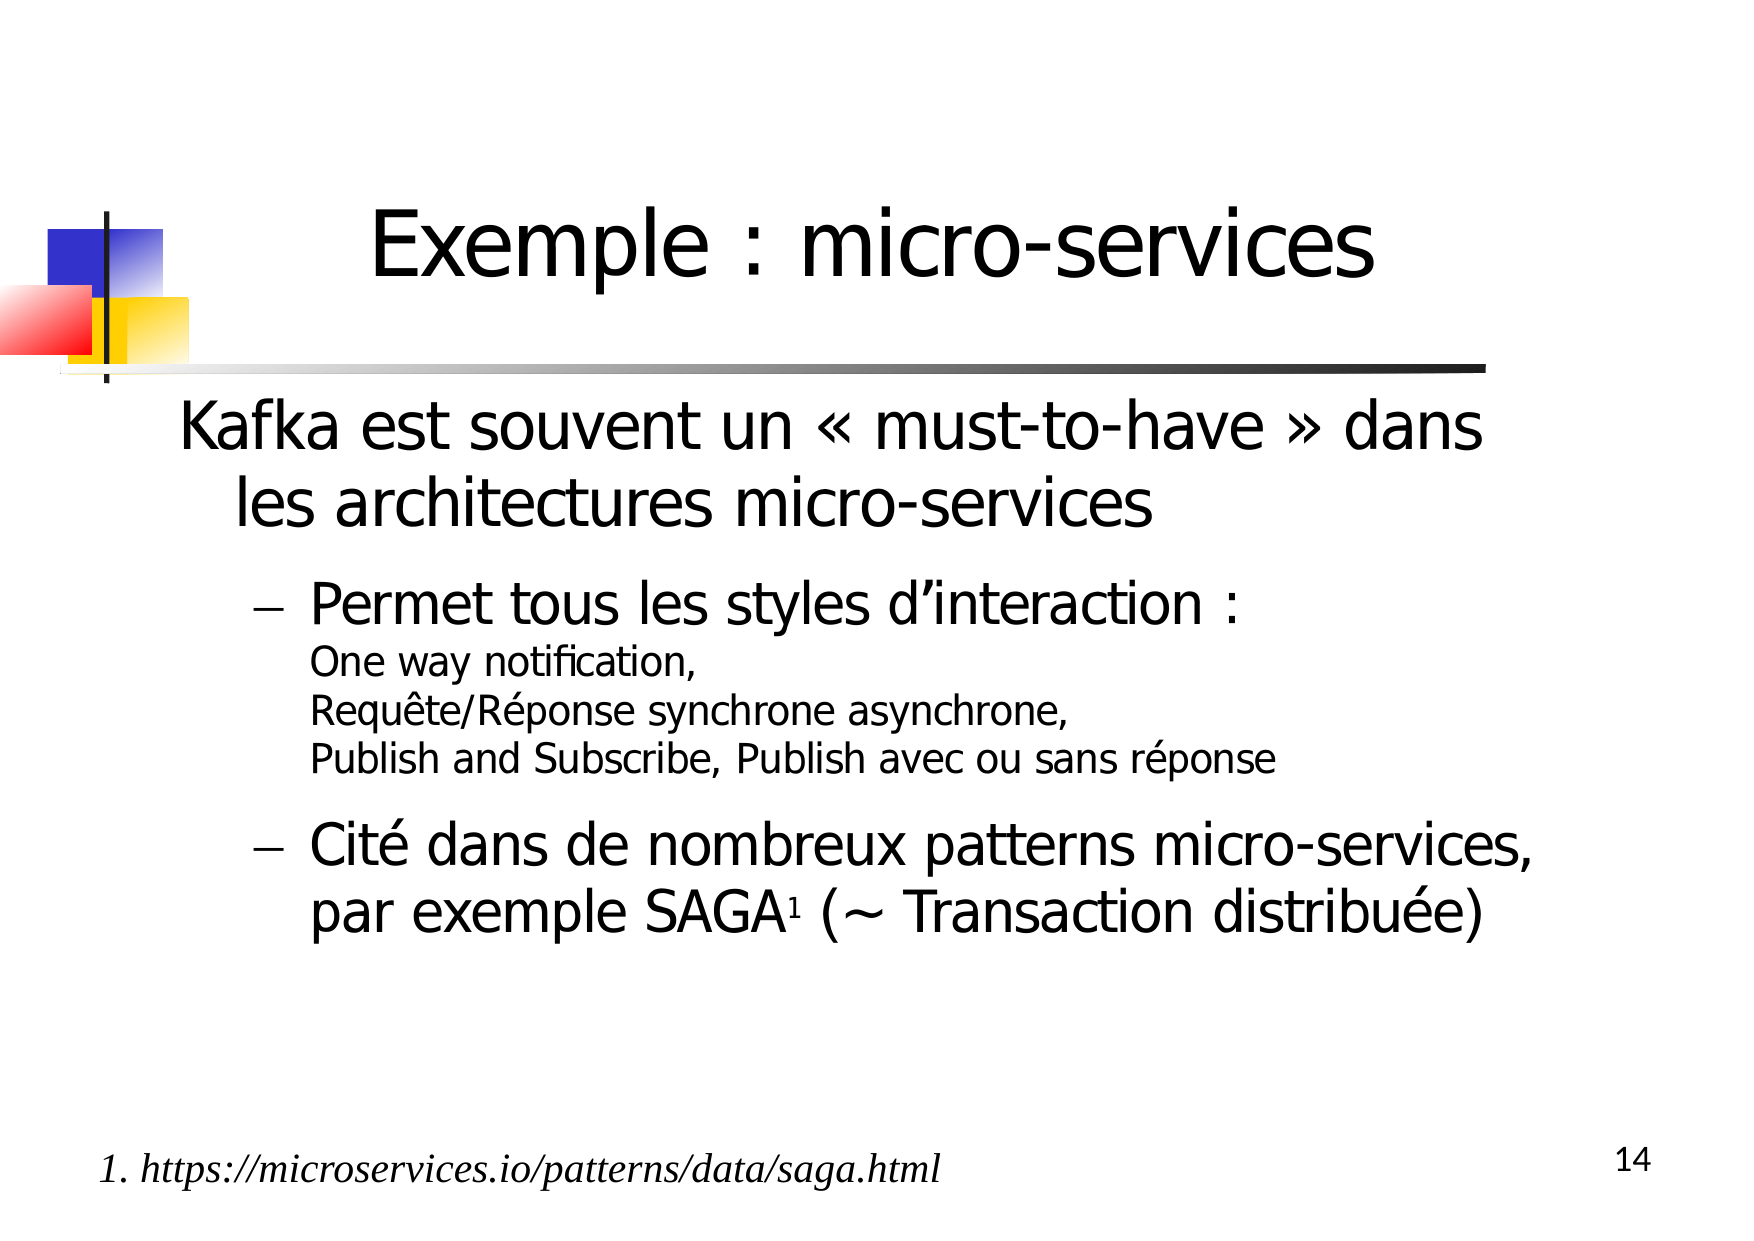

Exemple : micro-services
Kafka est souvent un « must-to-have » dans les architectures micro-services
Permet tous les styles d’interaction :
One way notification,
Requête/Réponse synchrone asynchrone,
Publish and Subscribe, Publish avec ou sans réponse
Cité dans de nombreux patterns micro-services, par exemple SAGA1 (~ Transaction distribuée)
1. https://microservices.io/patterns/data/saga.html